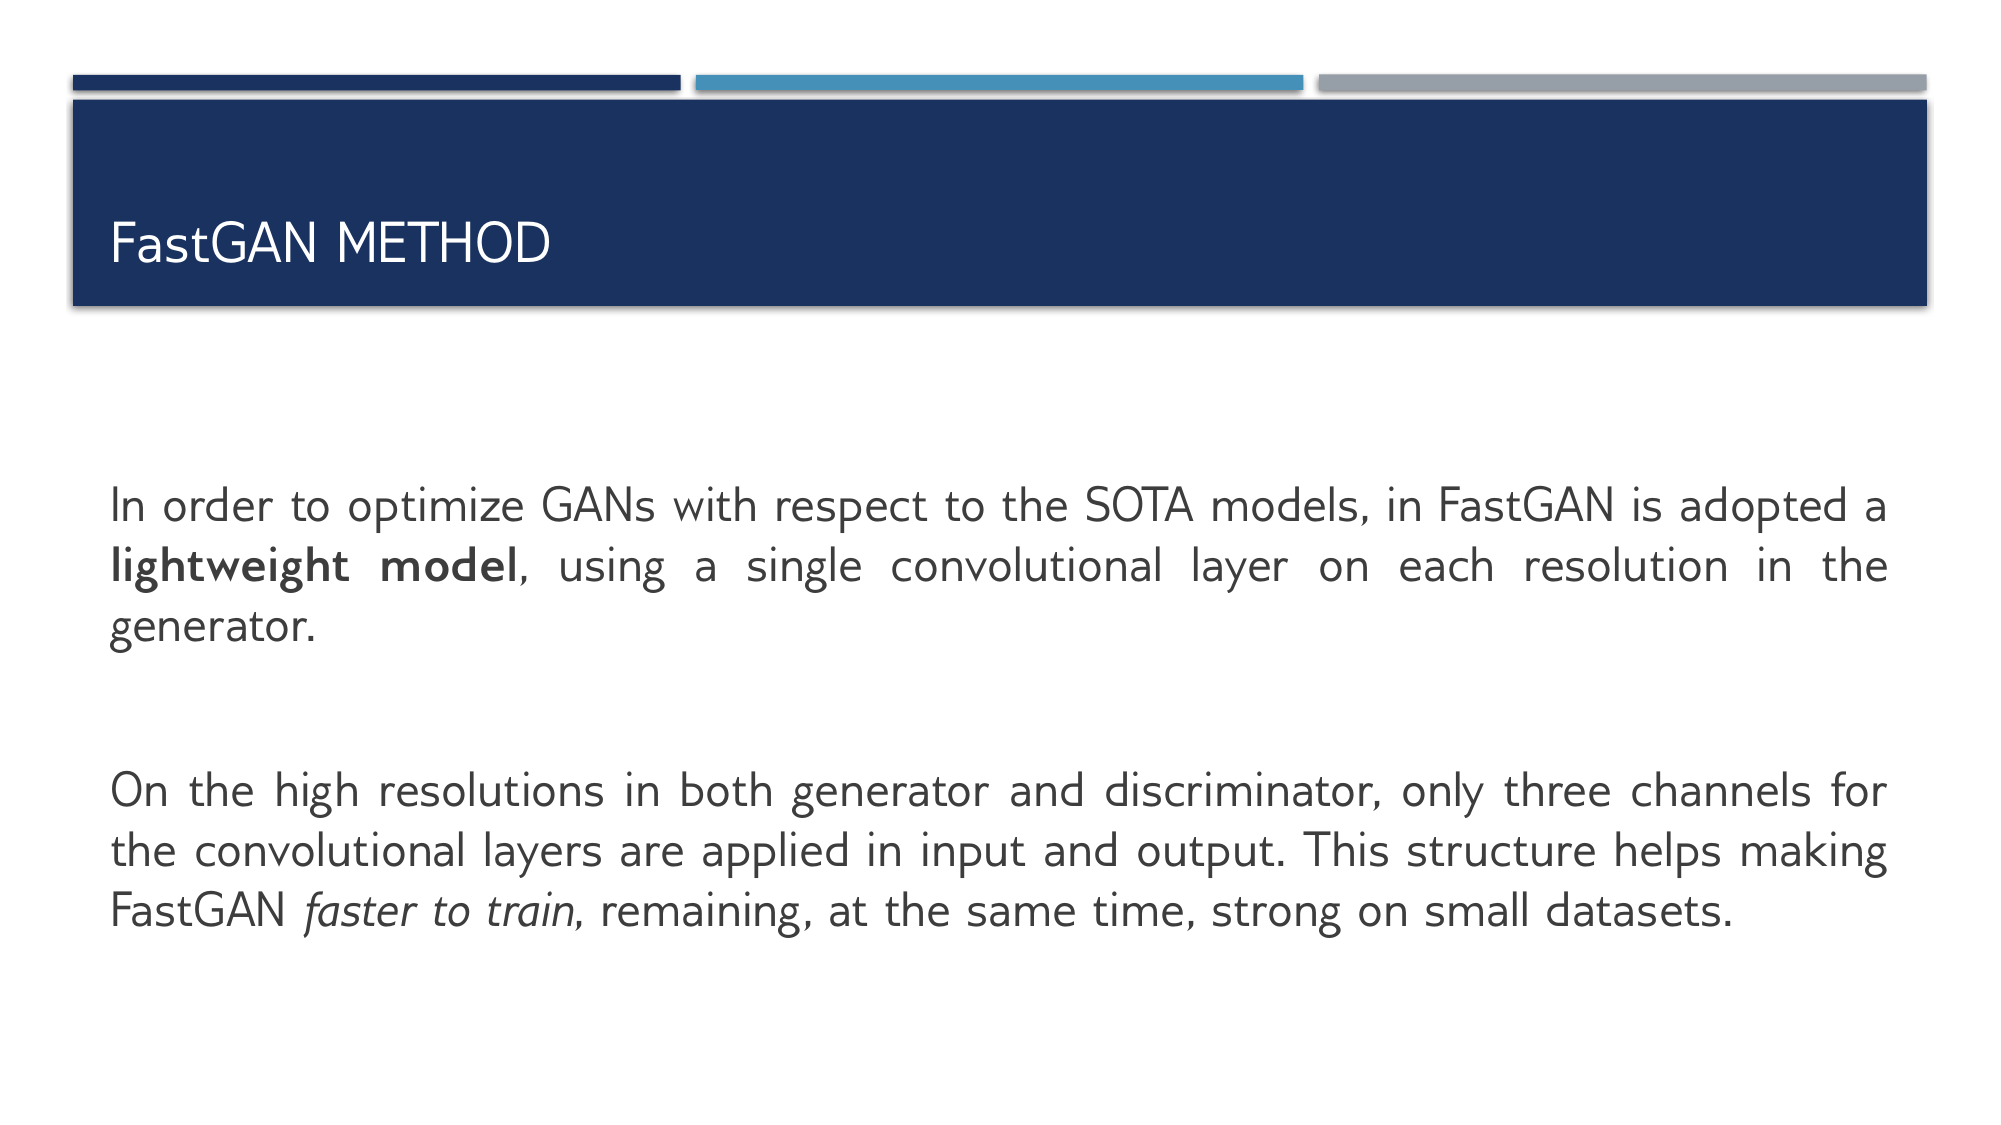

# FastGAN method
In order to optimize GANs with respect to the SOTA models, in FastGAN is adopted a lightweight model, using a single convolutional layer on each resolution in the generator.

On the high resolutions in both generator and discriminator, only three channels for the convolutional layers are applied in input and output. This structure helps making FastGAN faster to train, remaining, at the same time, strong on small datasets.